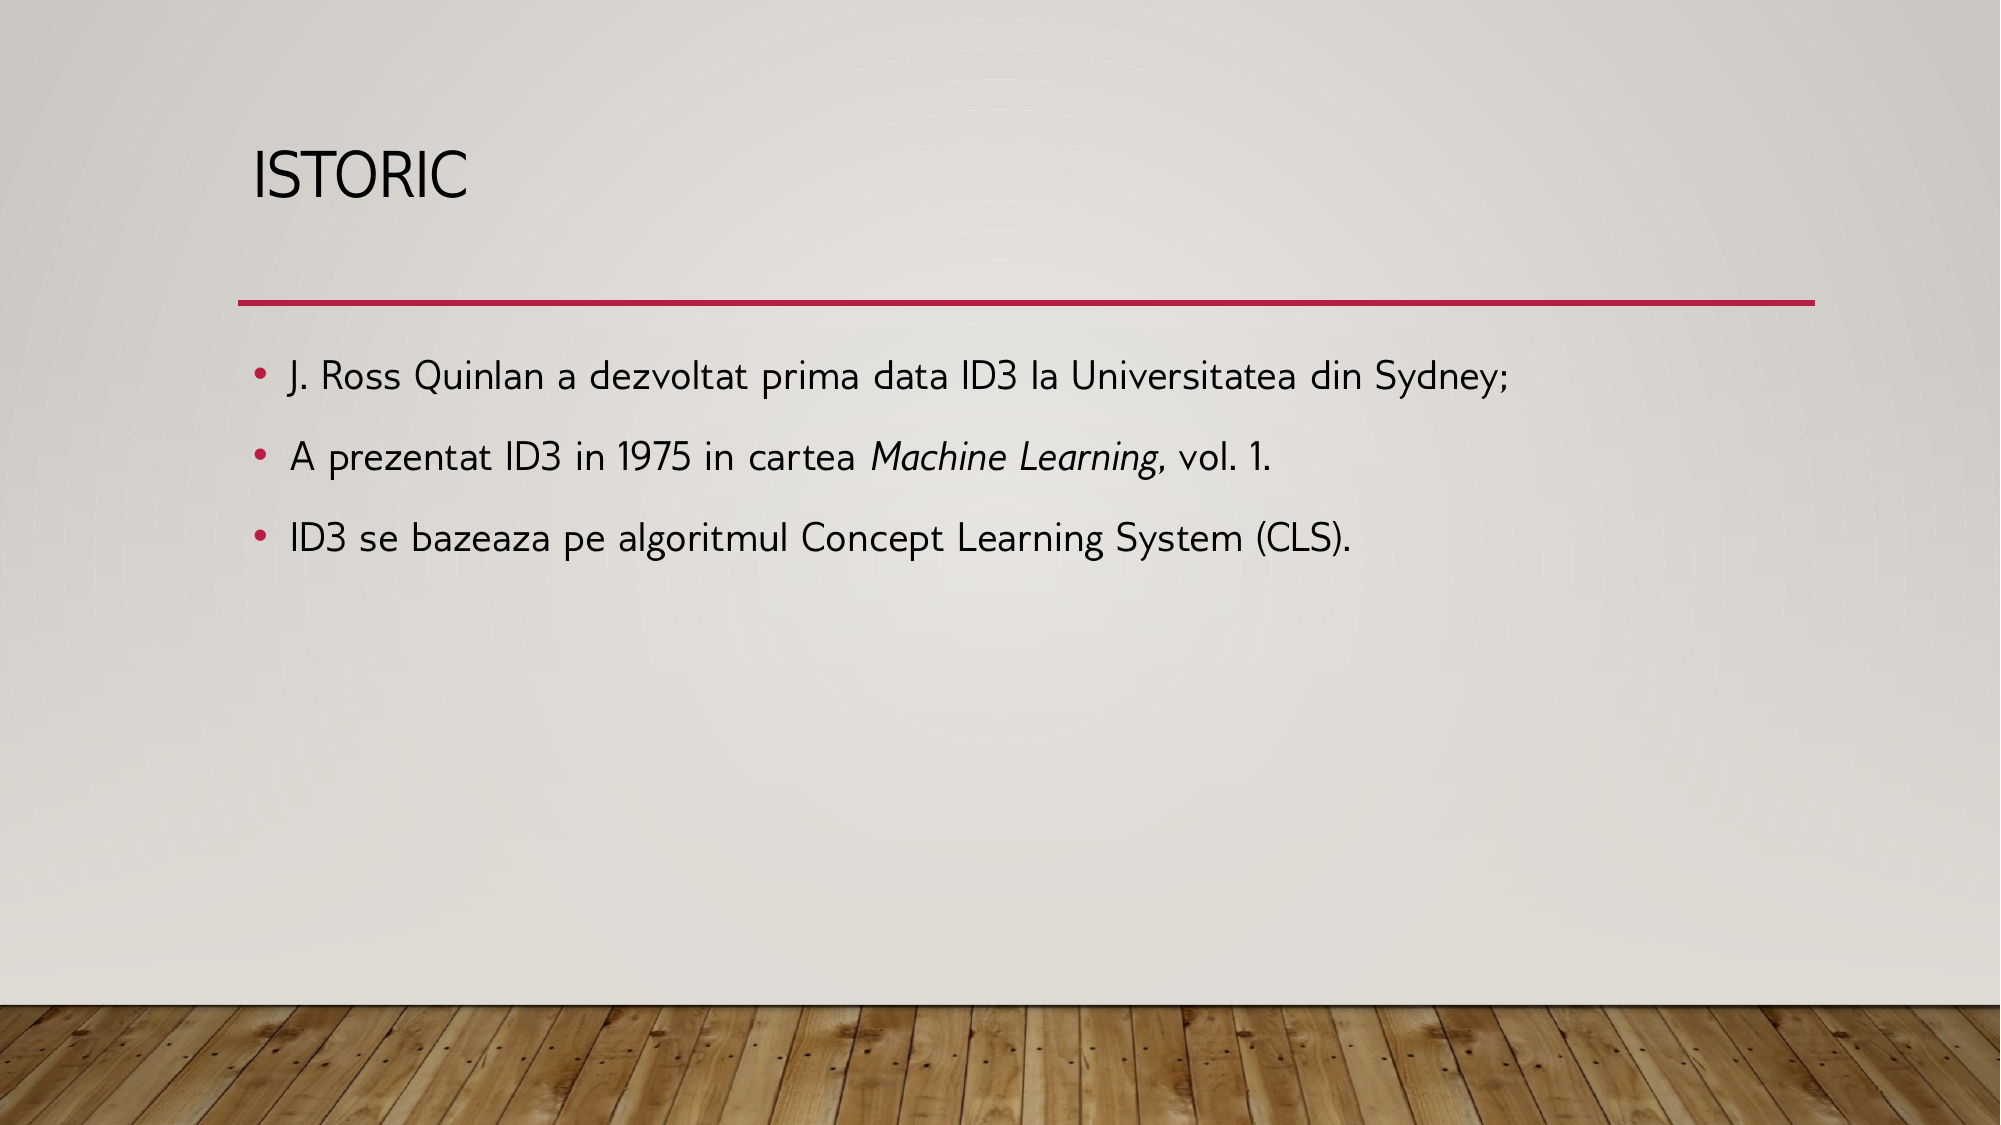

# Istoric
J. Ross Quinlan a dezvoltat prima data ID3 la Universitatea din Sydney;
A prezentat ID3 in 1975 in cartea Machine Learning, vol. 1.
ID3 se bazeaza pe algoritmul Concept Learning System (CLS).